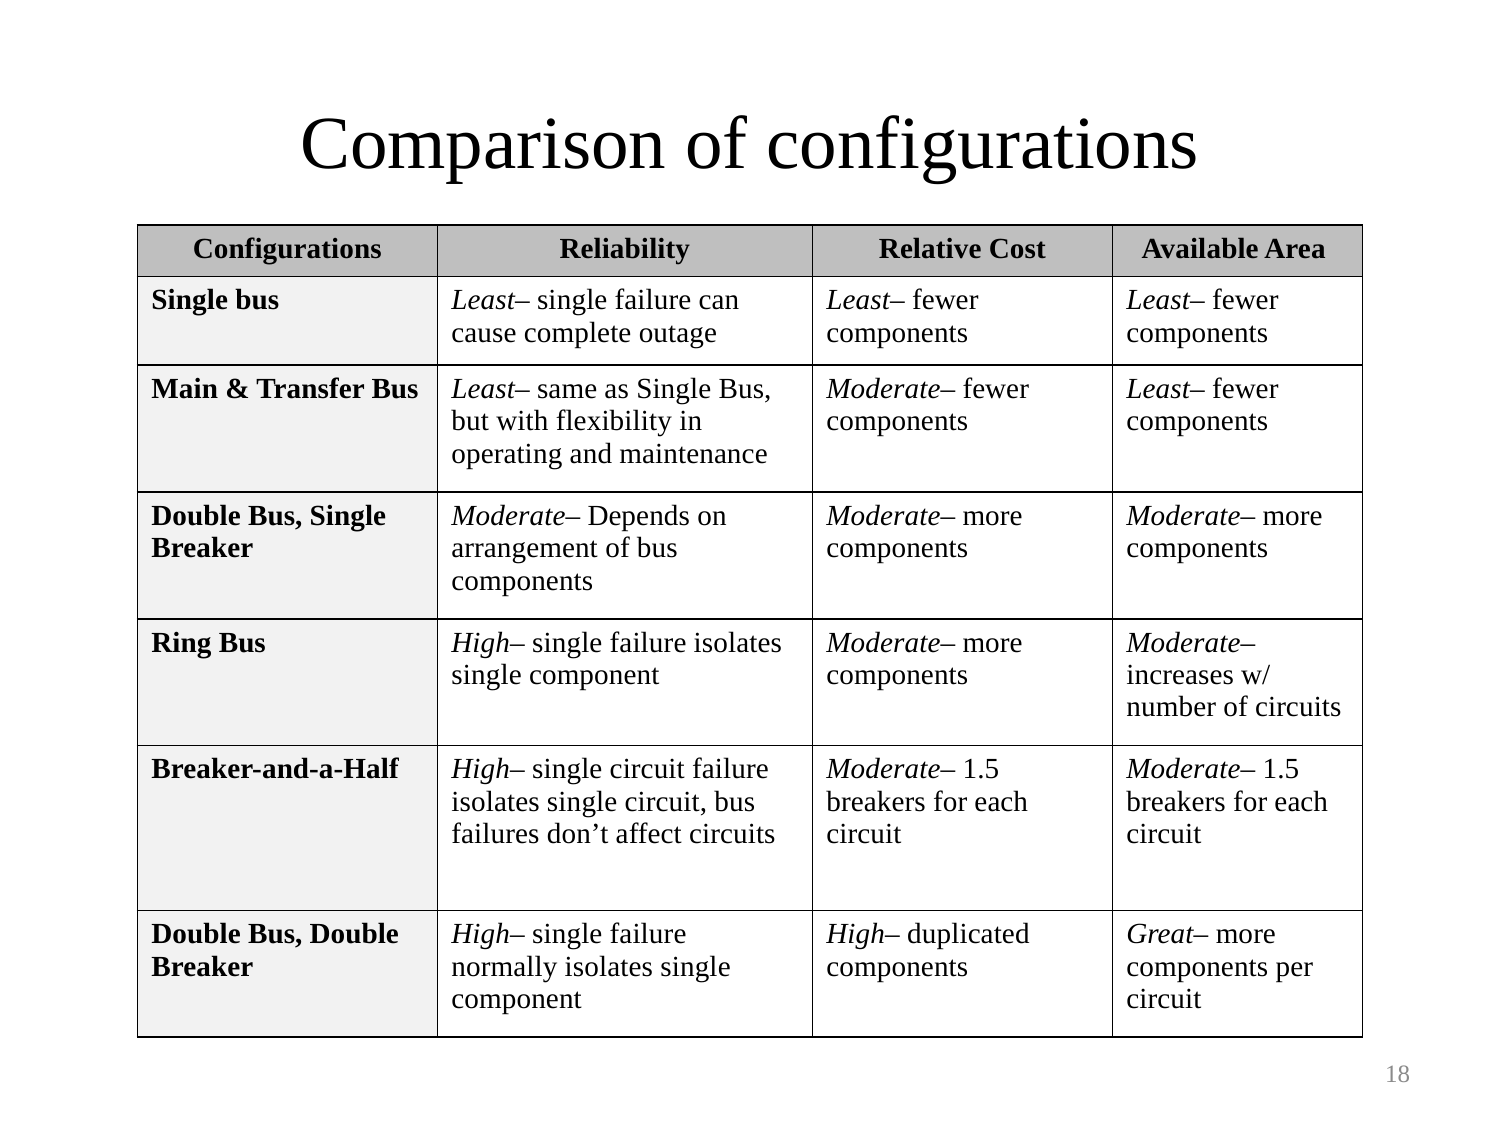

# Comparison of configurations
| Configurations | Reliability | Relative Cost | Available Area |
| --- | --- | --- | --- |
| Single bus | Least– single failure can cause complete outage | Least– fewer components | Least– fewer components |
| Main & Transfer Bus | Least– same as Single Bus, but with flexibility in operating and maintenance | Moderate– fewer components | Least– fewer components |
| Double Bus, Single Breaker | Moderate– Depends on arrangement of bus components | Moderate– more components | Moderate– more components |
| Ring Bus | High– single failure isolates single component | Moderate– more components | Moderate– increases w/ number of circuits |
| Breaker-and-a-Half | High– single circuit failure isolates single circuit, bus failures don’t affect circuits | Moderate– 1.5 breakers for each circuit | Moderate– 1.5 breakers for each circuit |
| Double Bus, Double Breaker | High– single failure normally isolates single component | High– duplicated components | Great– more components per circuit |
18